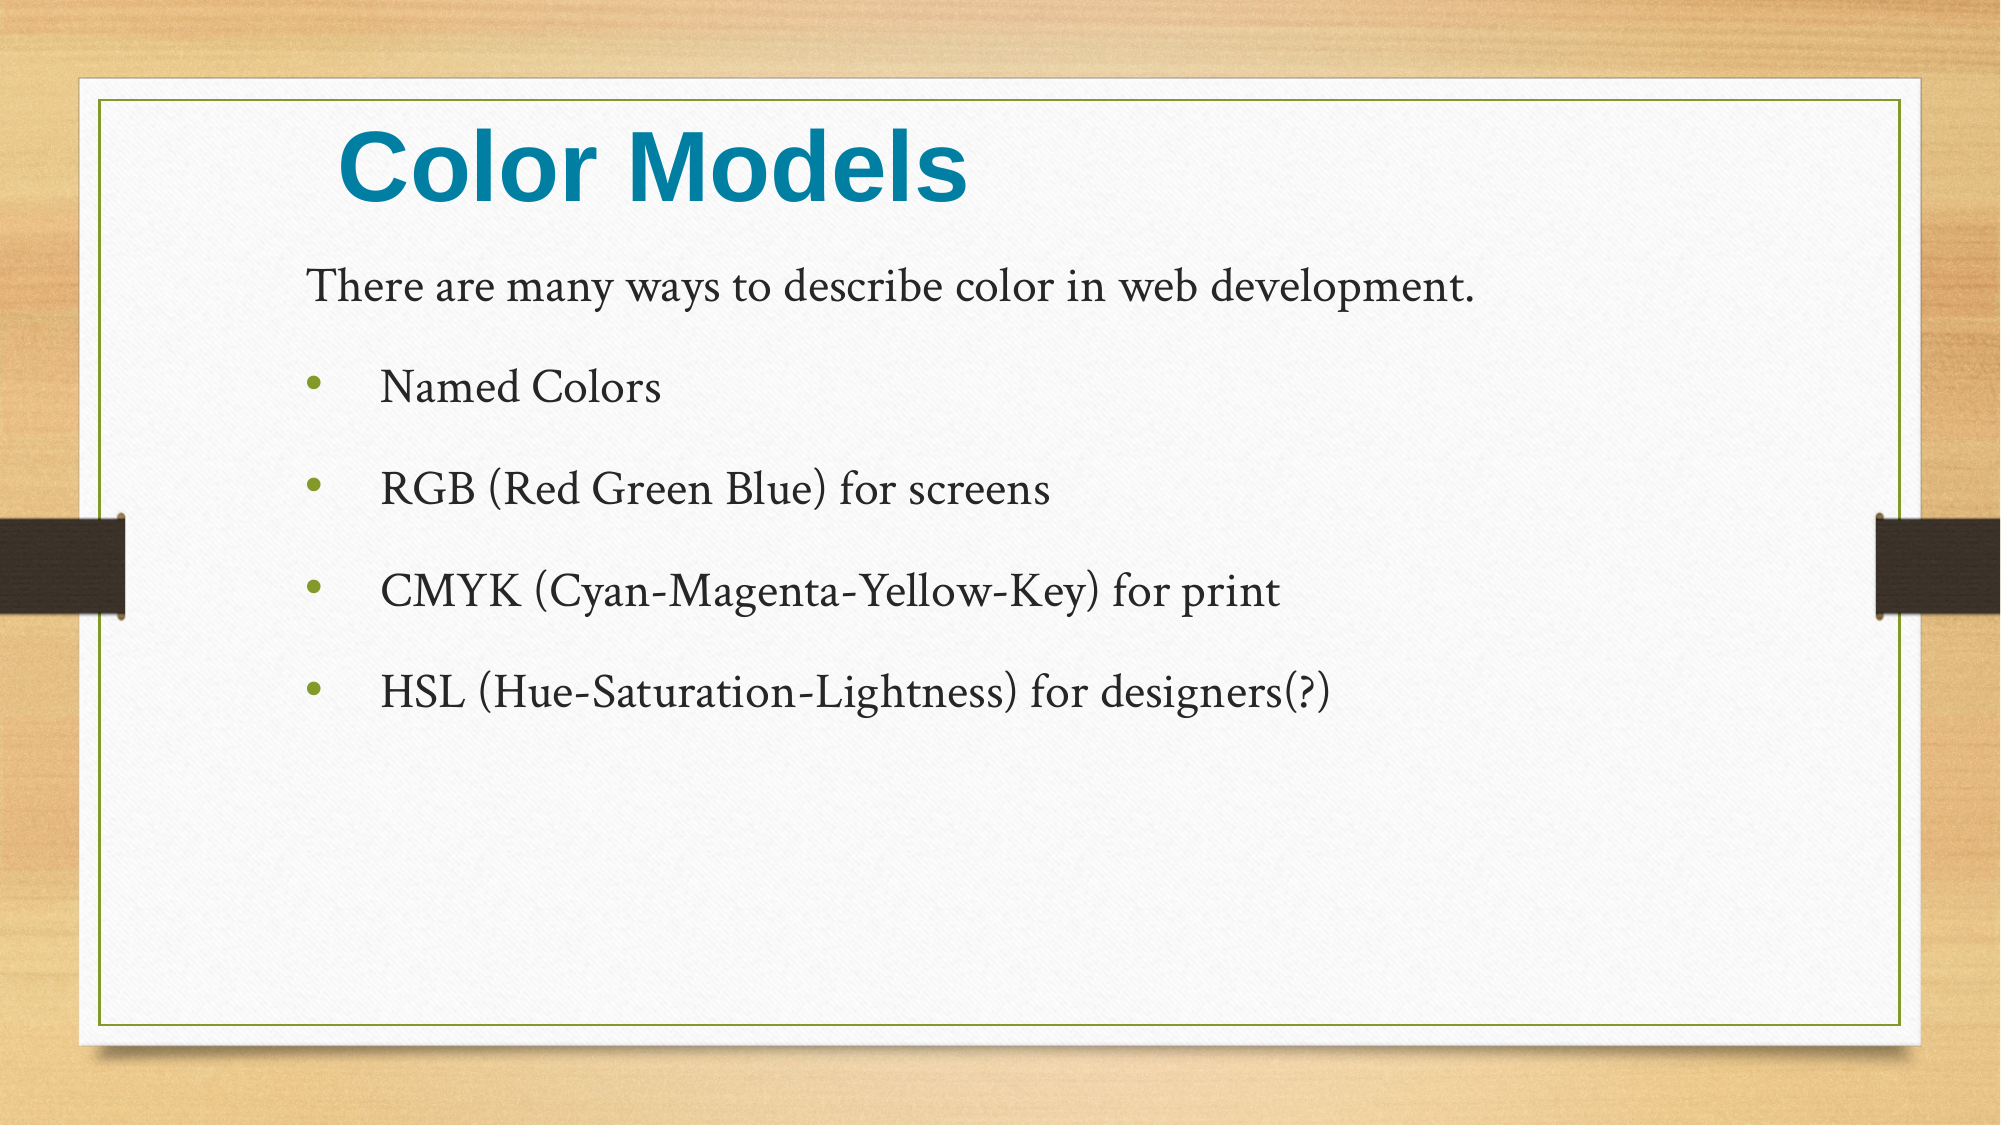

# Color Models
There are many ways to describe color in web development.
Named Colors
RGB (Red Green Blue) for screens
CMYK (Cyan-Magenta-Yellow-Key) for print
HSL (Hue-Saturation-Lightness) for designers(?)